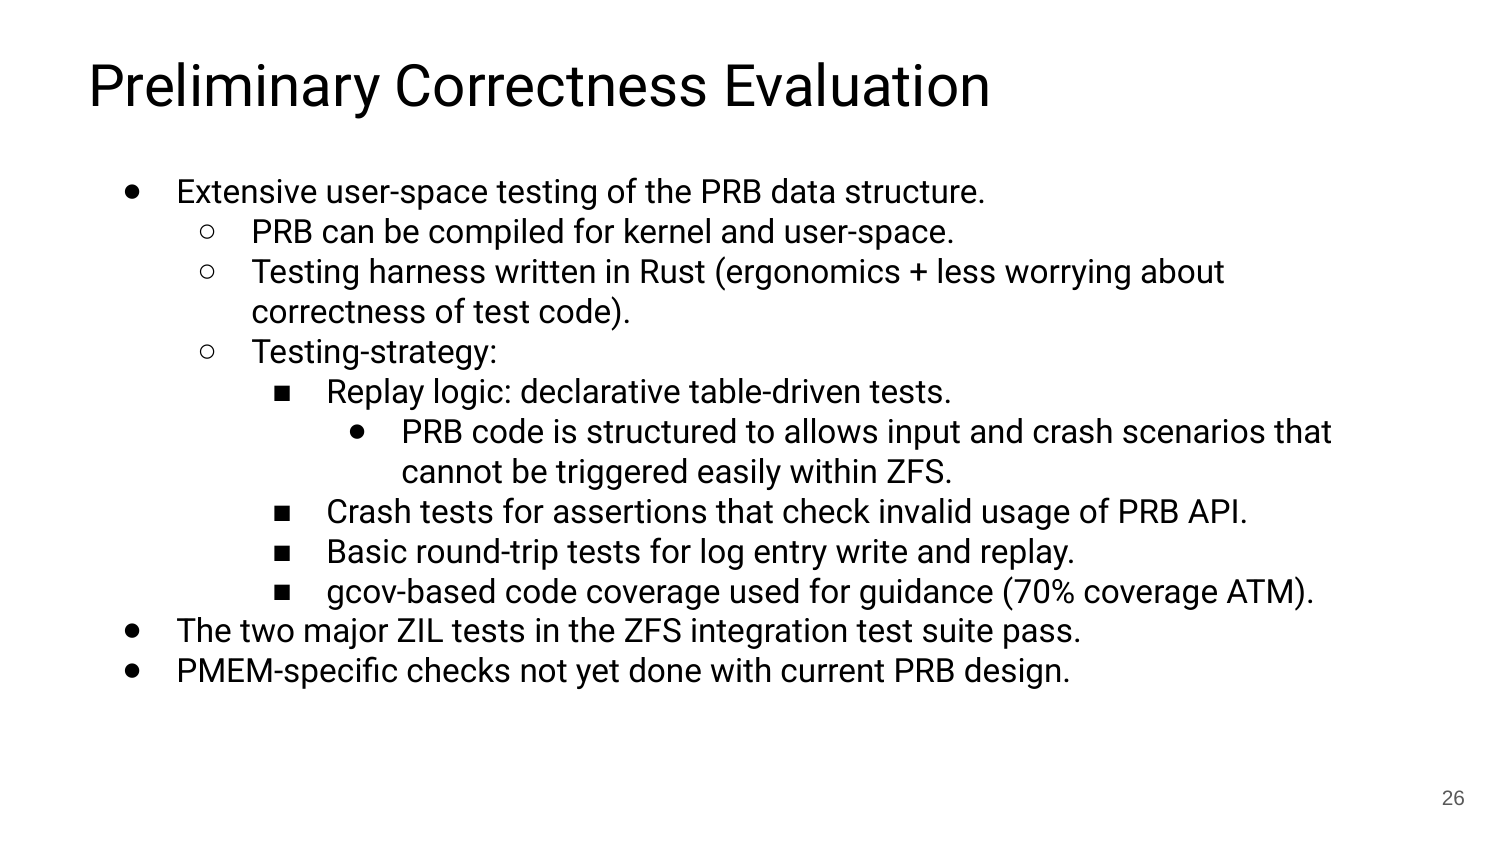

Preliminary Correctness Evaluation
Extensive user-space testing of the PRB data structure.
PRB can be compiled for kernel and user-space.
Testing harness written in Rust (ergonomics + less worrying about correctness of test code).
Testing-strategy:
Replay logic: declarative table-driven tests.
PRB code is structured to allows input and crash scenarios that cannot be triggered easily within ZFS.
Crash tests for assertions that check invalid usage of PRB API.
Basic round-trip tests for log entry write and replay.
gcov-based code coverage used for guidance (70% coverage ATM).
The two major ZIL tests in the ZFS integration test suite pass.
PMEM-specific checks not yet done with current PRB design.
26